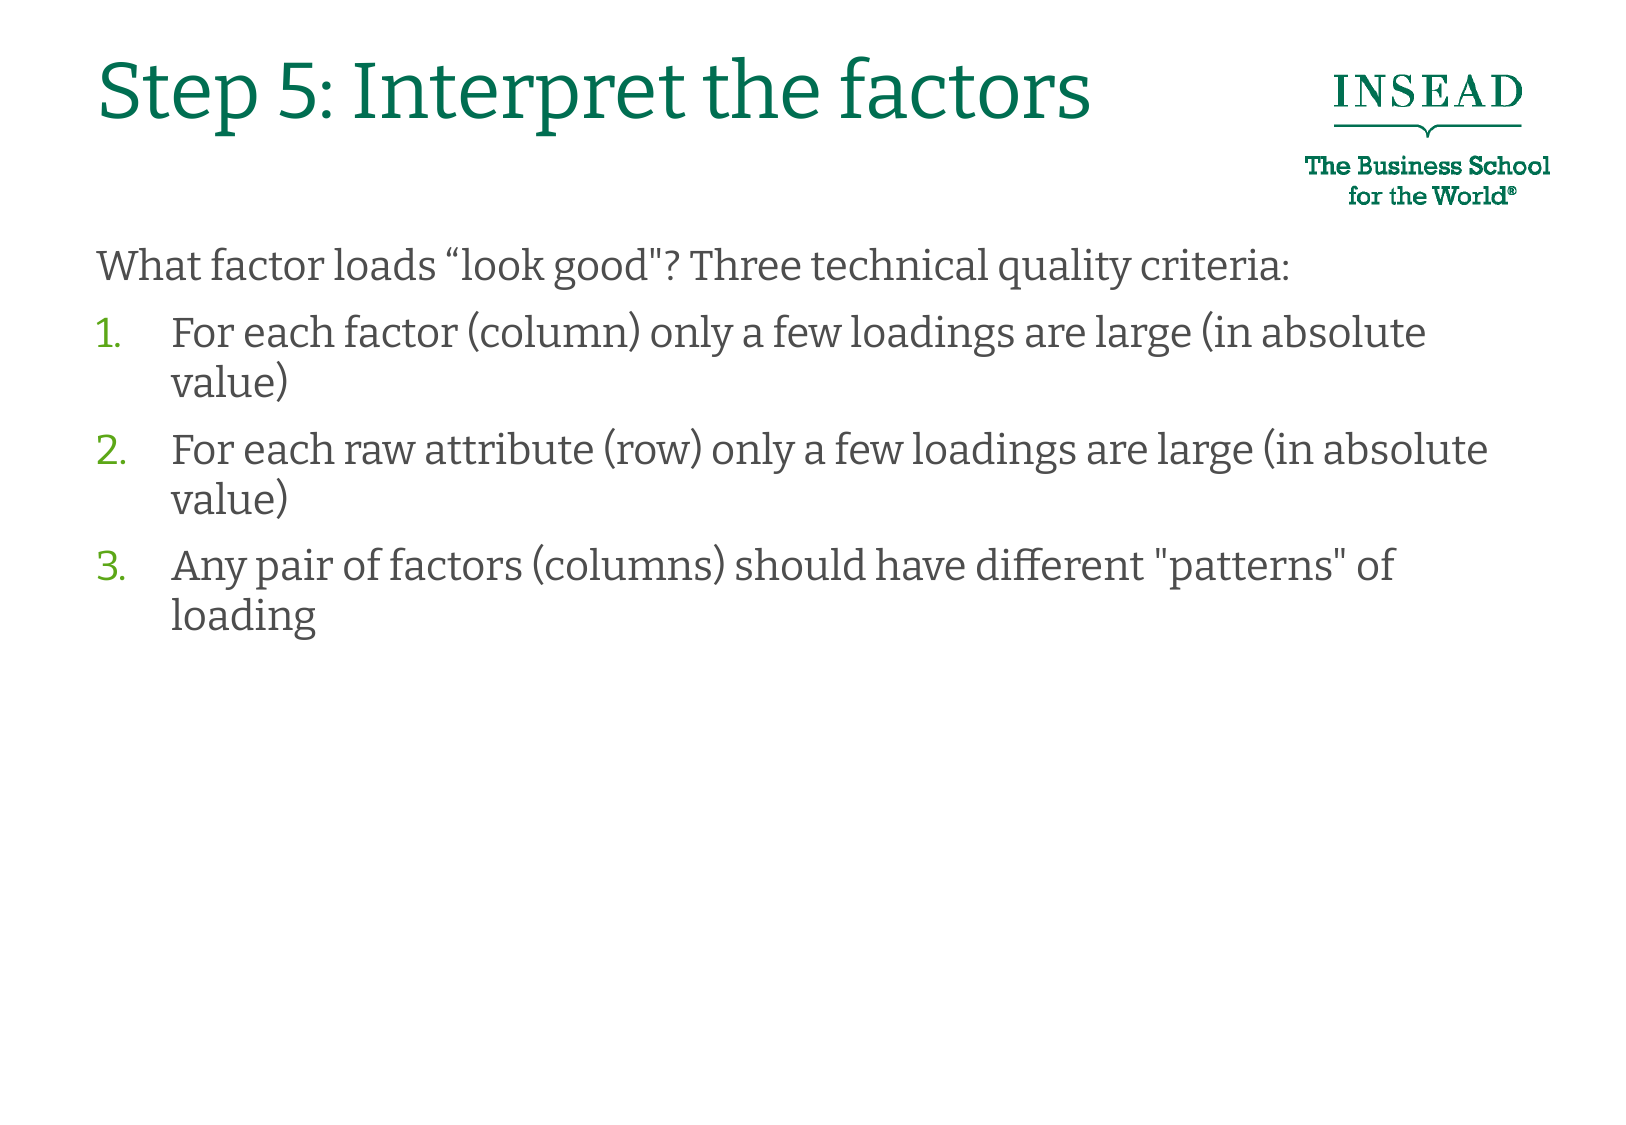

# Step 5: Interpret the factors
What factor loads “look good"? Three technical quality criteria:
For each factor (column) only a few loadings are large (in absolute value)
For each raw attribute (row) only a few loadings are large (in absolute value)
Any pair of factors (columns) should have different "patterns" of loading